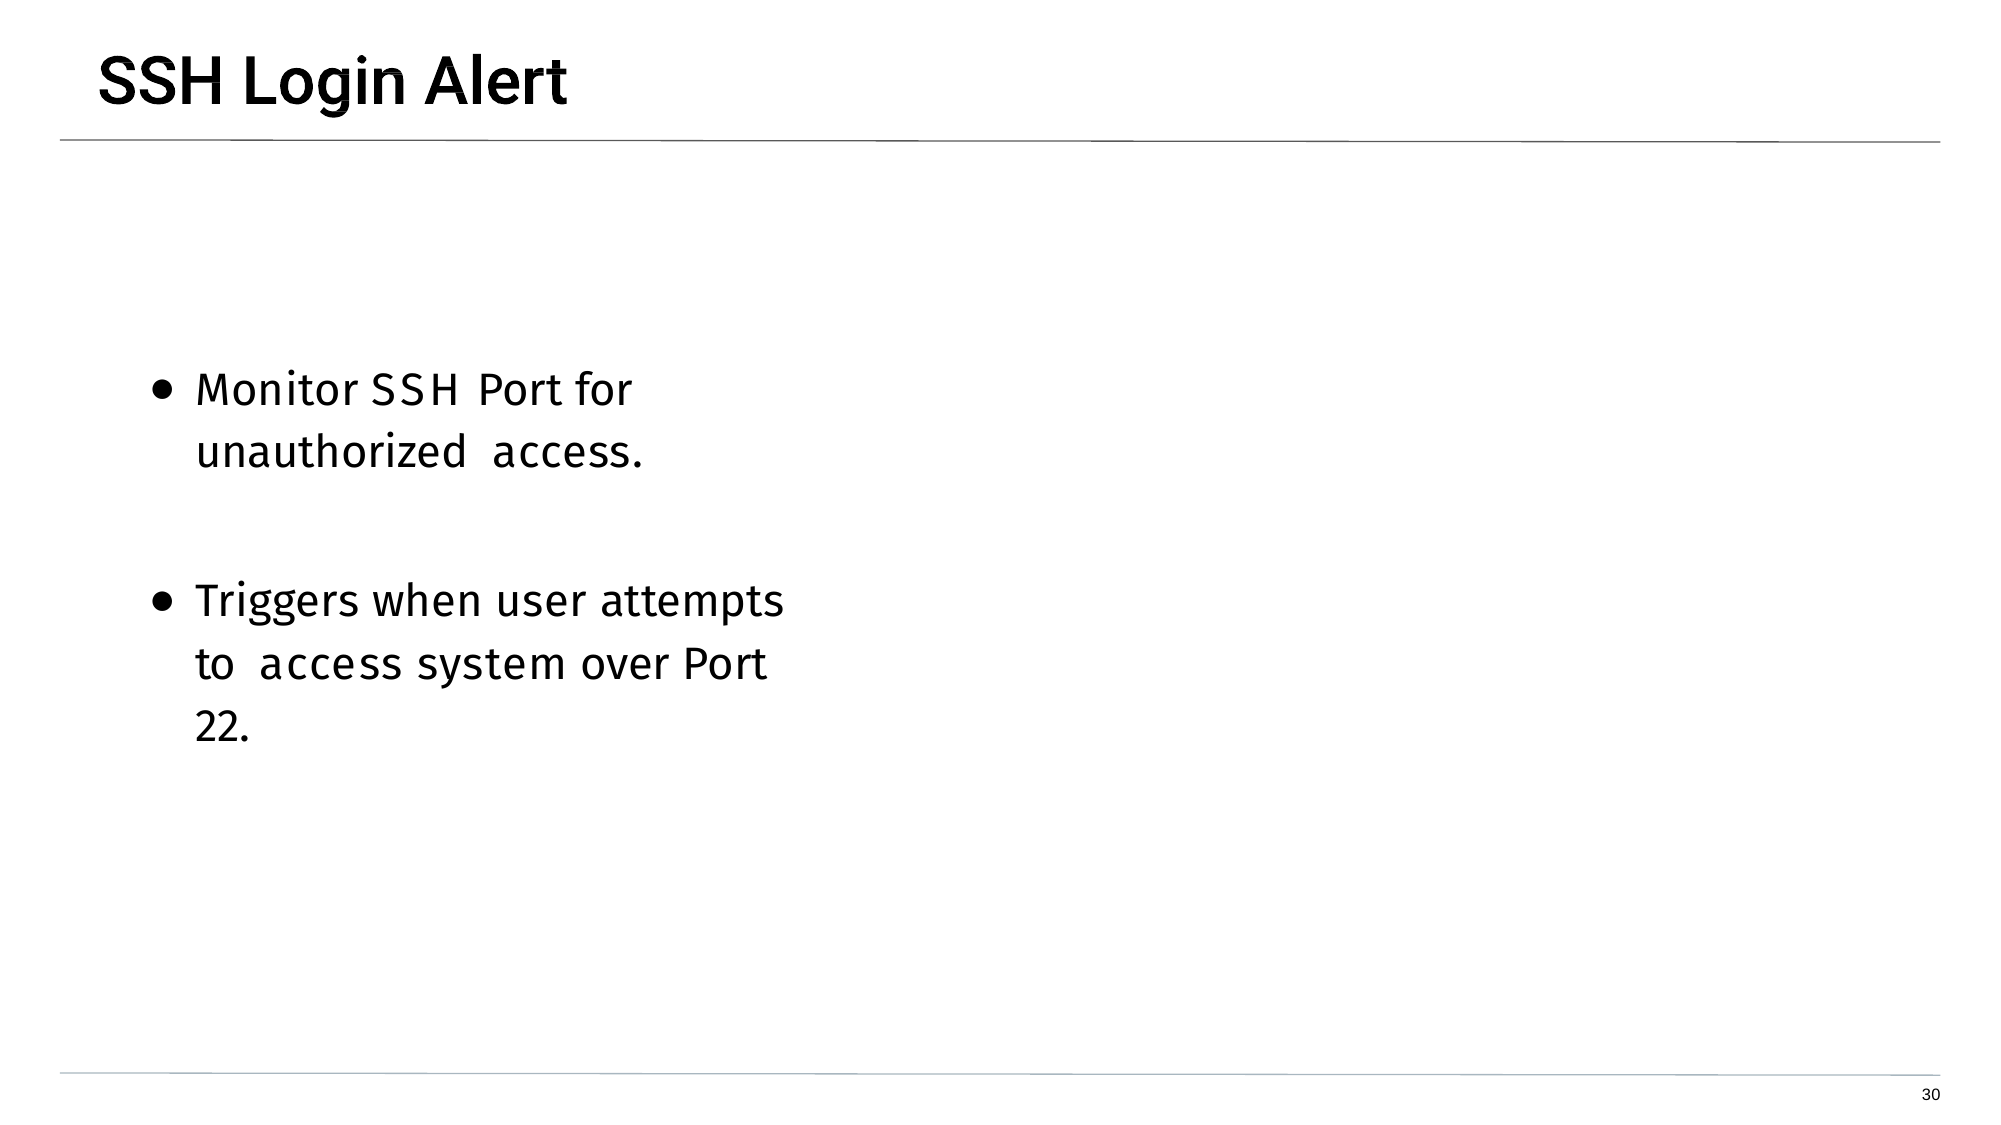

Monitor SSH Port for unauthorized  access.

Triggers when user attempts to  access system over Port 22.
30